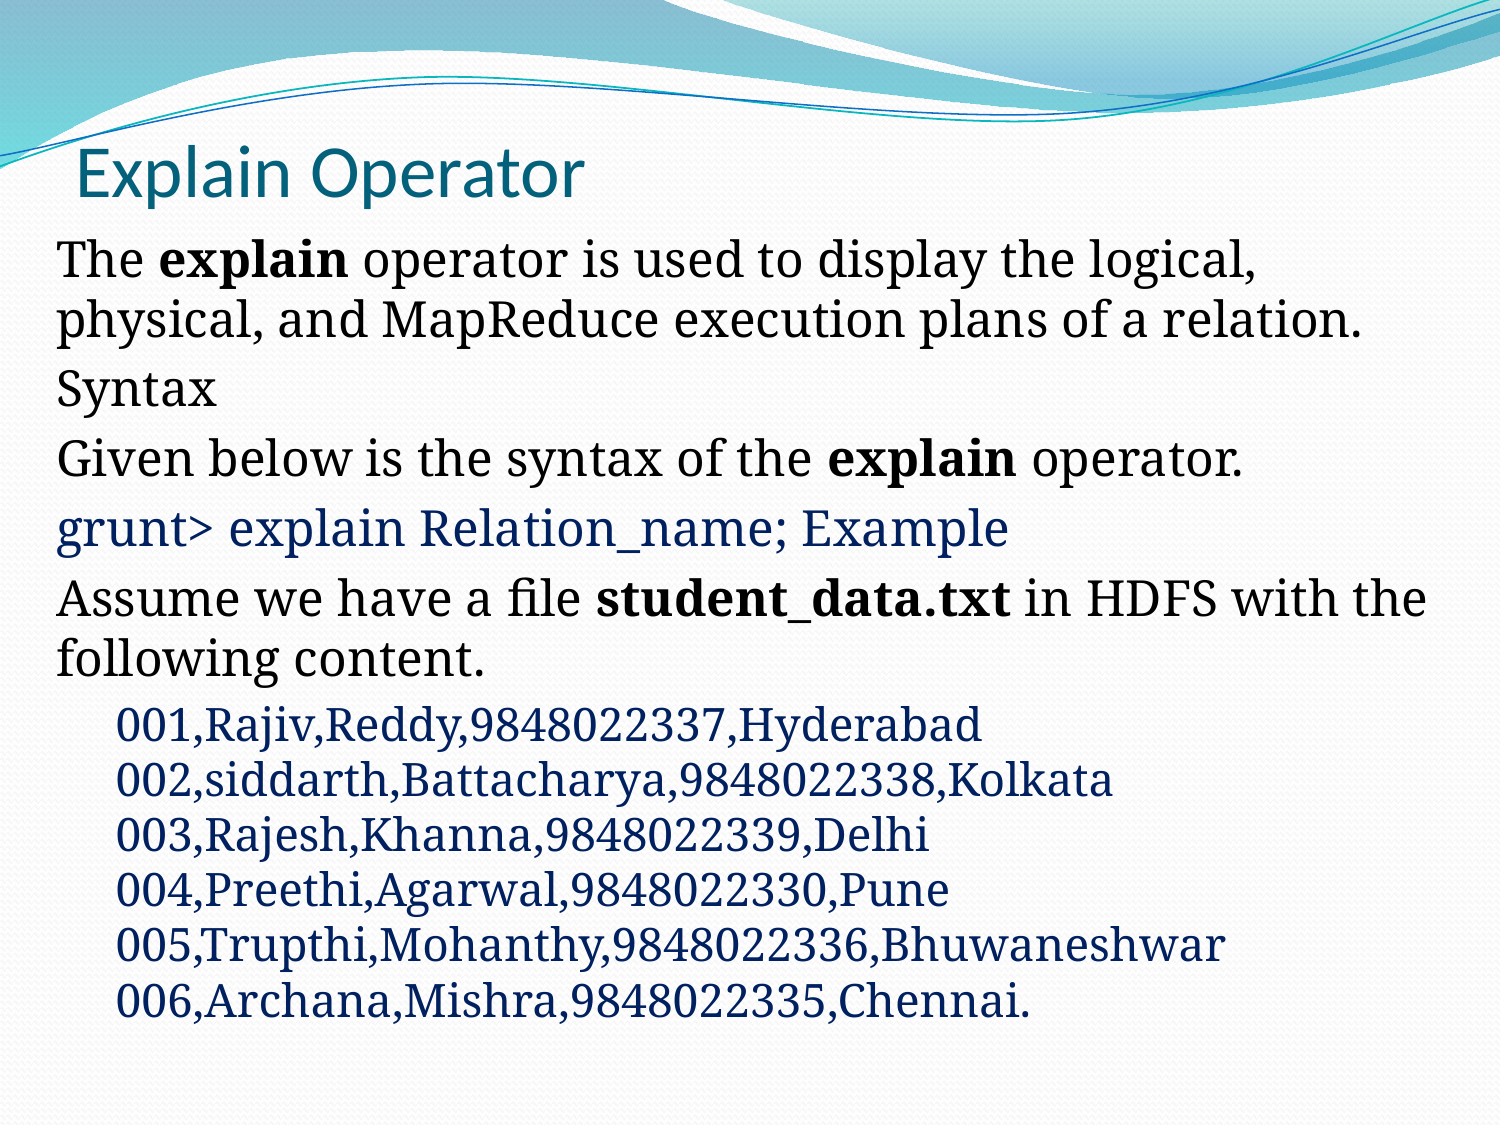

# Explain Operator
The explain operator is used to display the logical, physical, and MapReduce execution plans of a relation.
Syntax
Given below is the syntax of the explain operator.
grunt> explain Relation_name; Example
Assume we have a file student_data.txt in HDFS with the following content.
001,Rajiv,Reddy,9848022337,Hyderabad 002,siddarth,Battacharya,9848022338,Kolkata 003,Rajesh,Khanna,9848022339,Delhi 004,Preethi,Agarwal,9848022330,Pune 005,Trupthi,Mohanthy,9848022336,Bhuwaneshwar 006,Archana,Mishra,9848022335,Chennai.